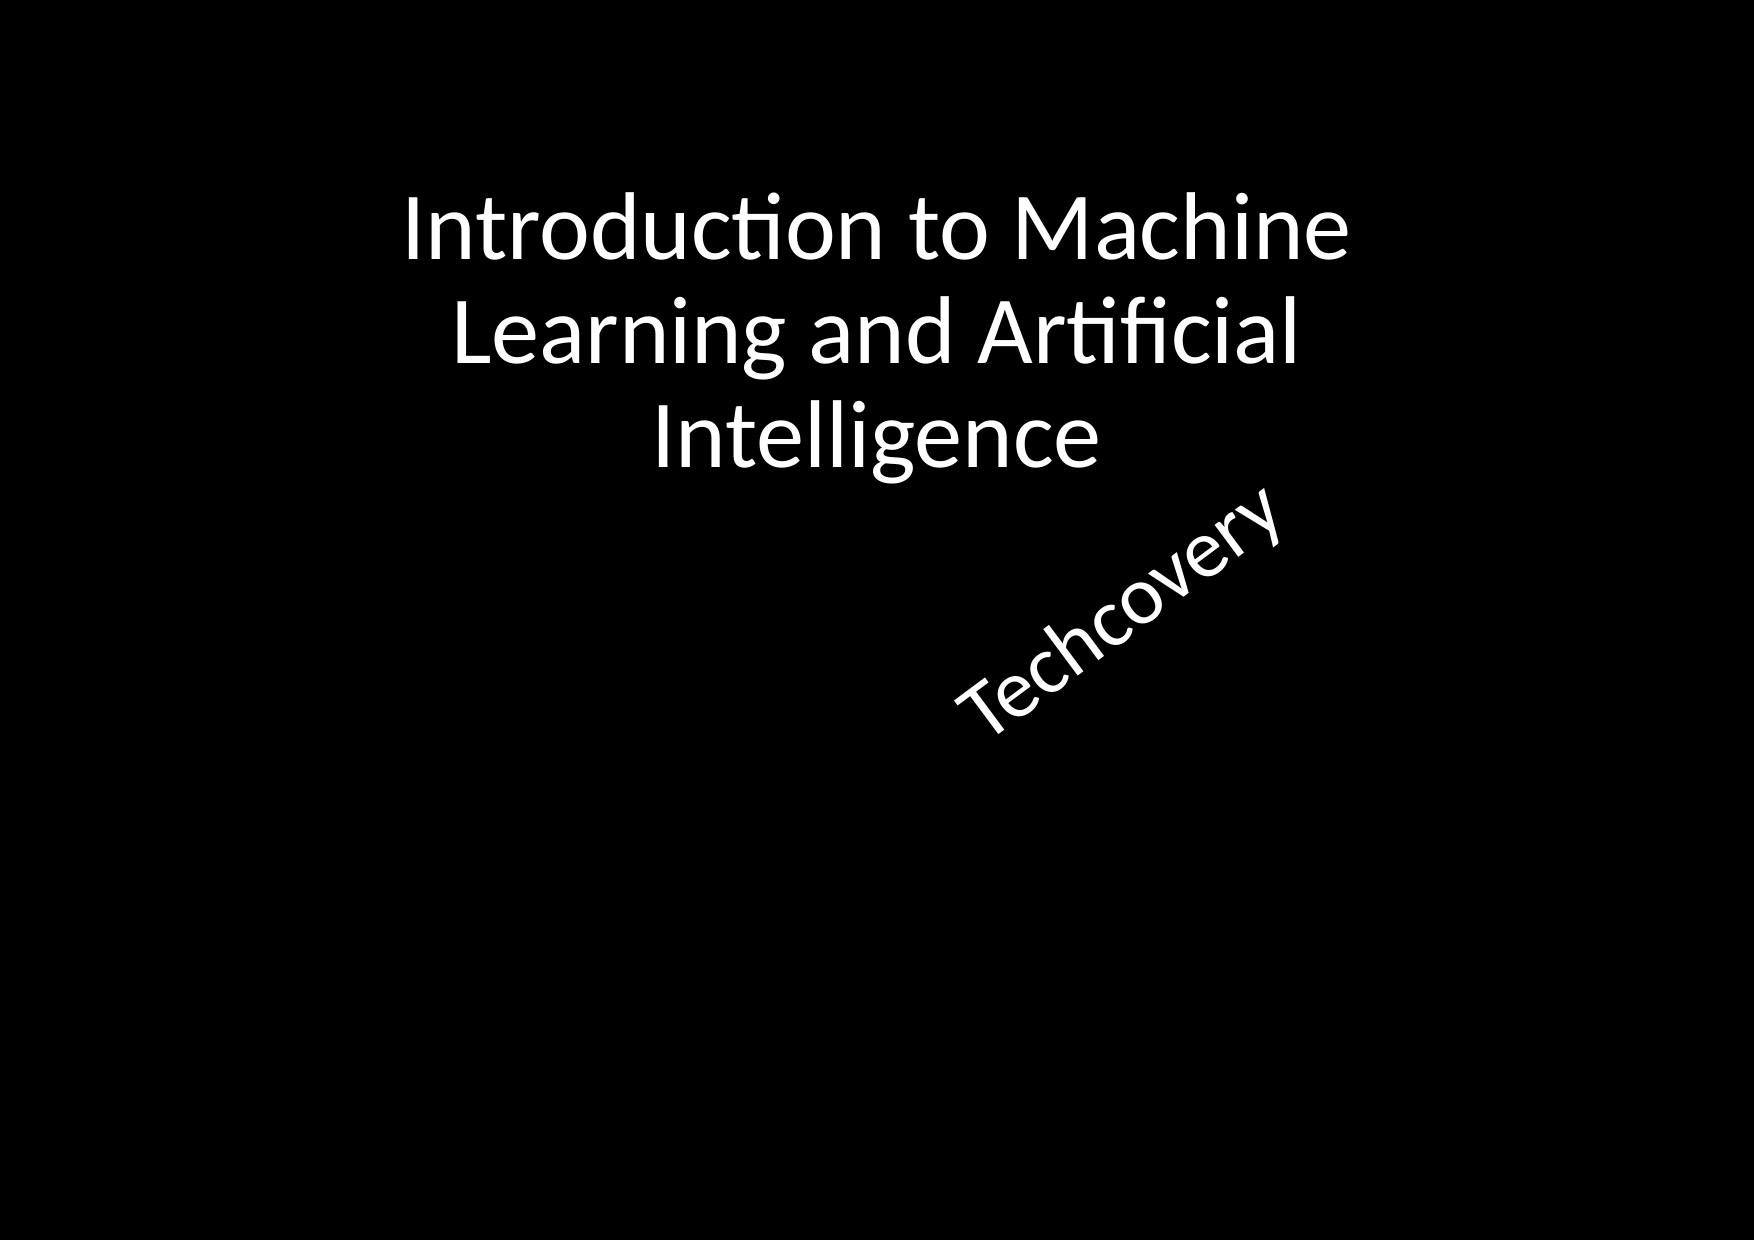

# Introduction to Machine Learning and Artificial Intelligence